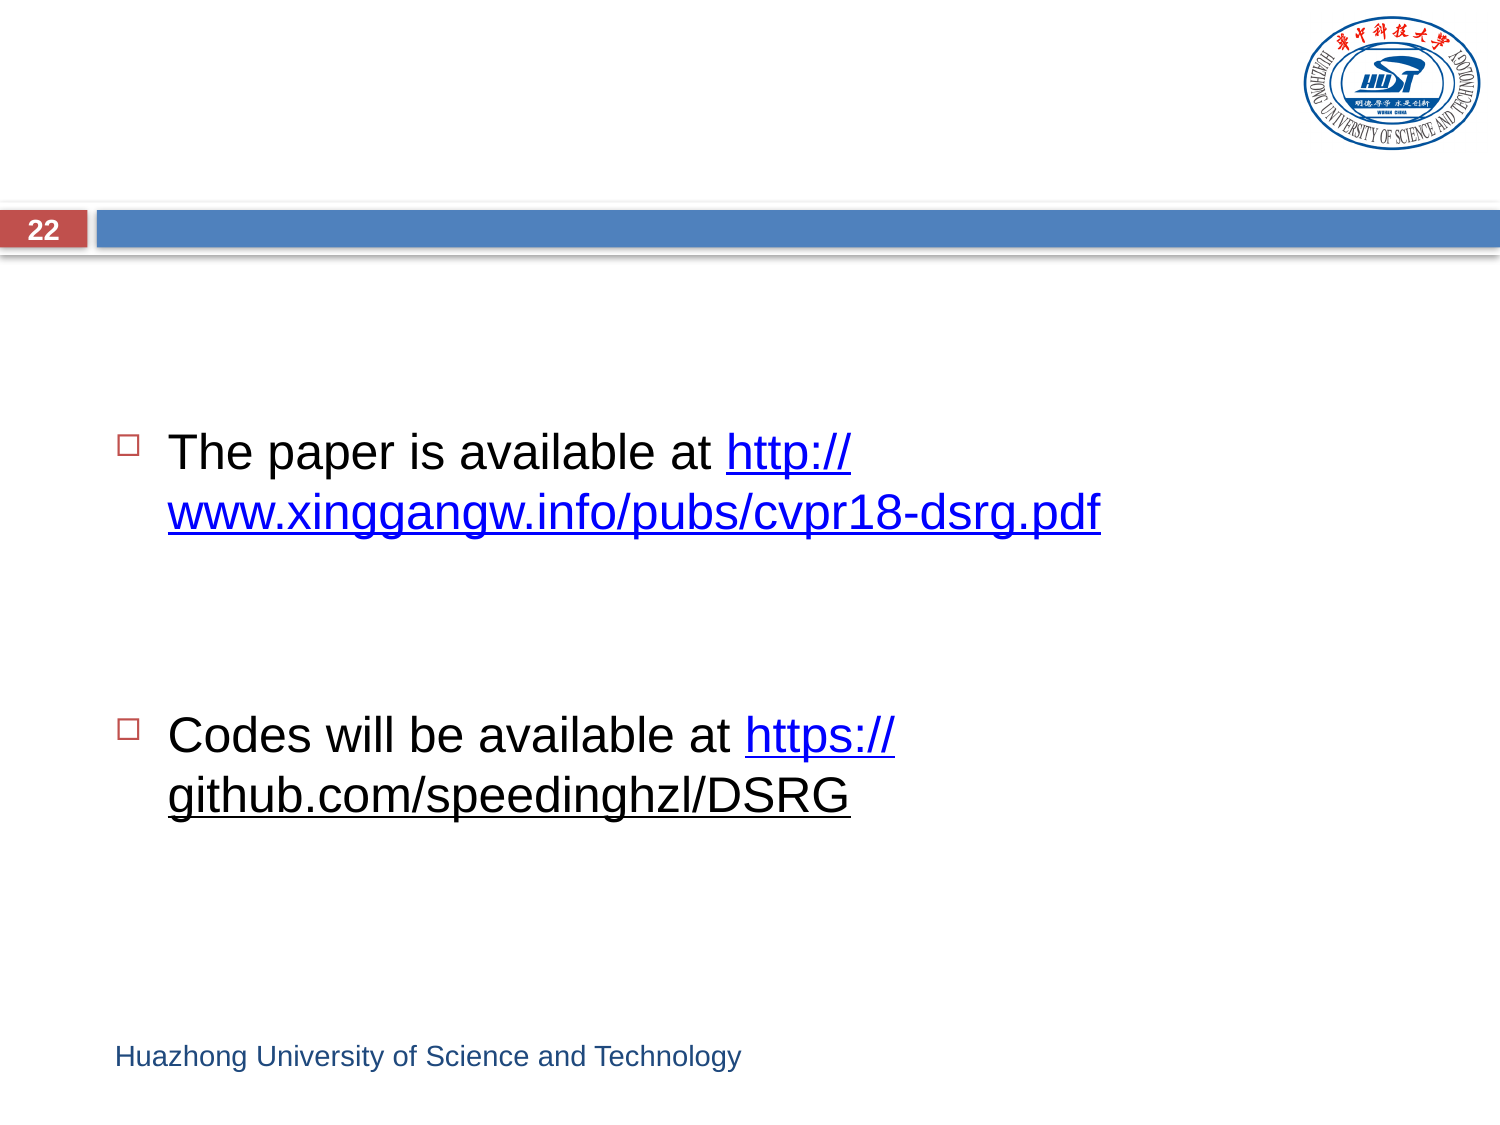

22

The paper is available at http://www.xinggangw.info/pubs/cvpr18-dsrg.pdf

Codes will be available at https://github.com/speedinghzl/DSRG
Huazhong University of Science and Technology